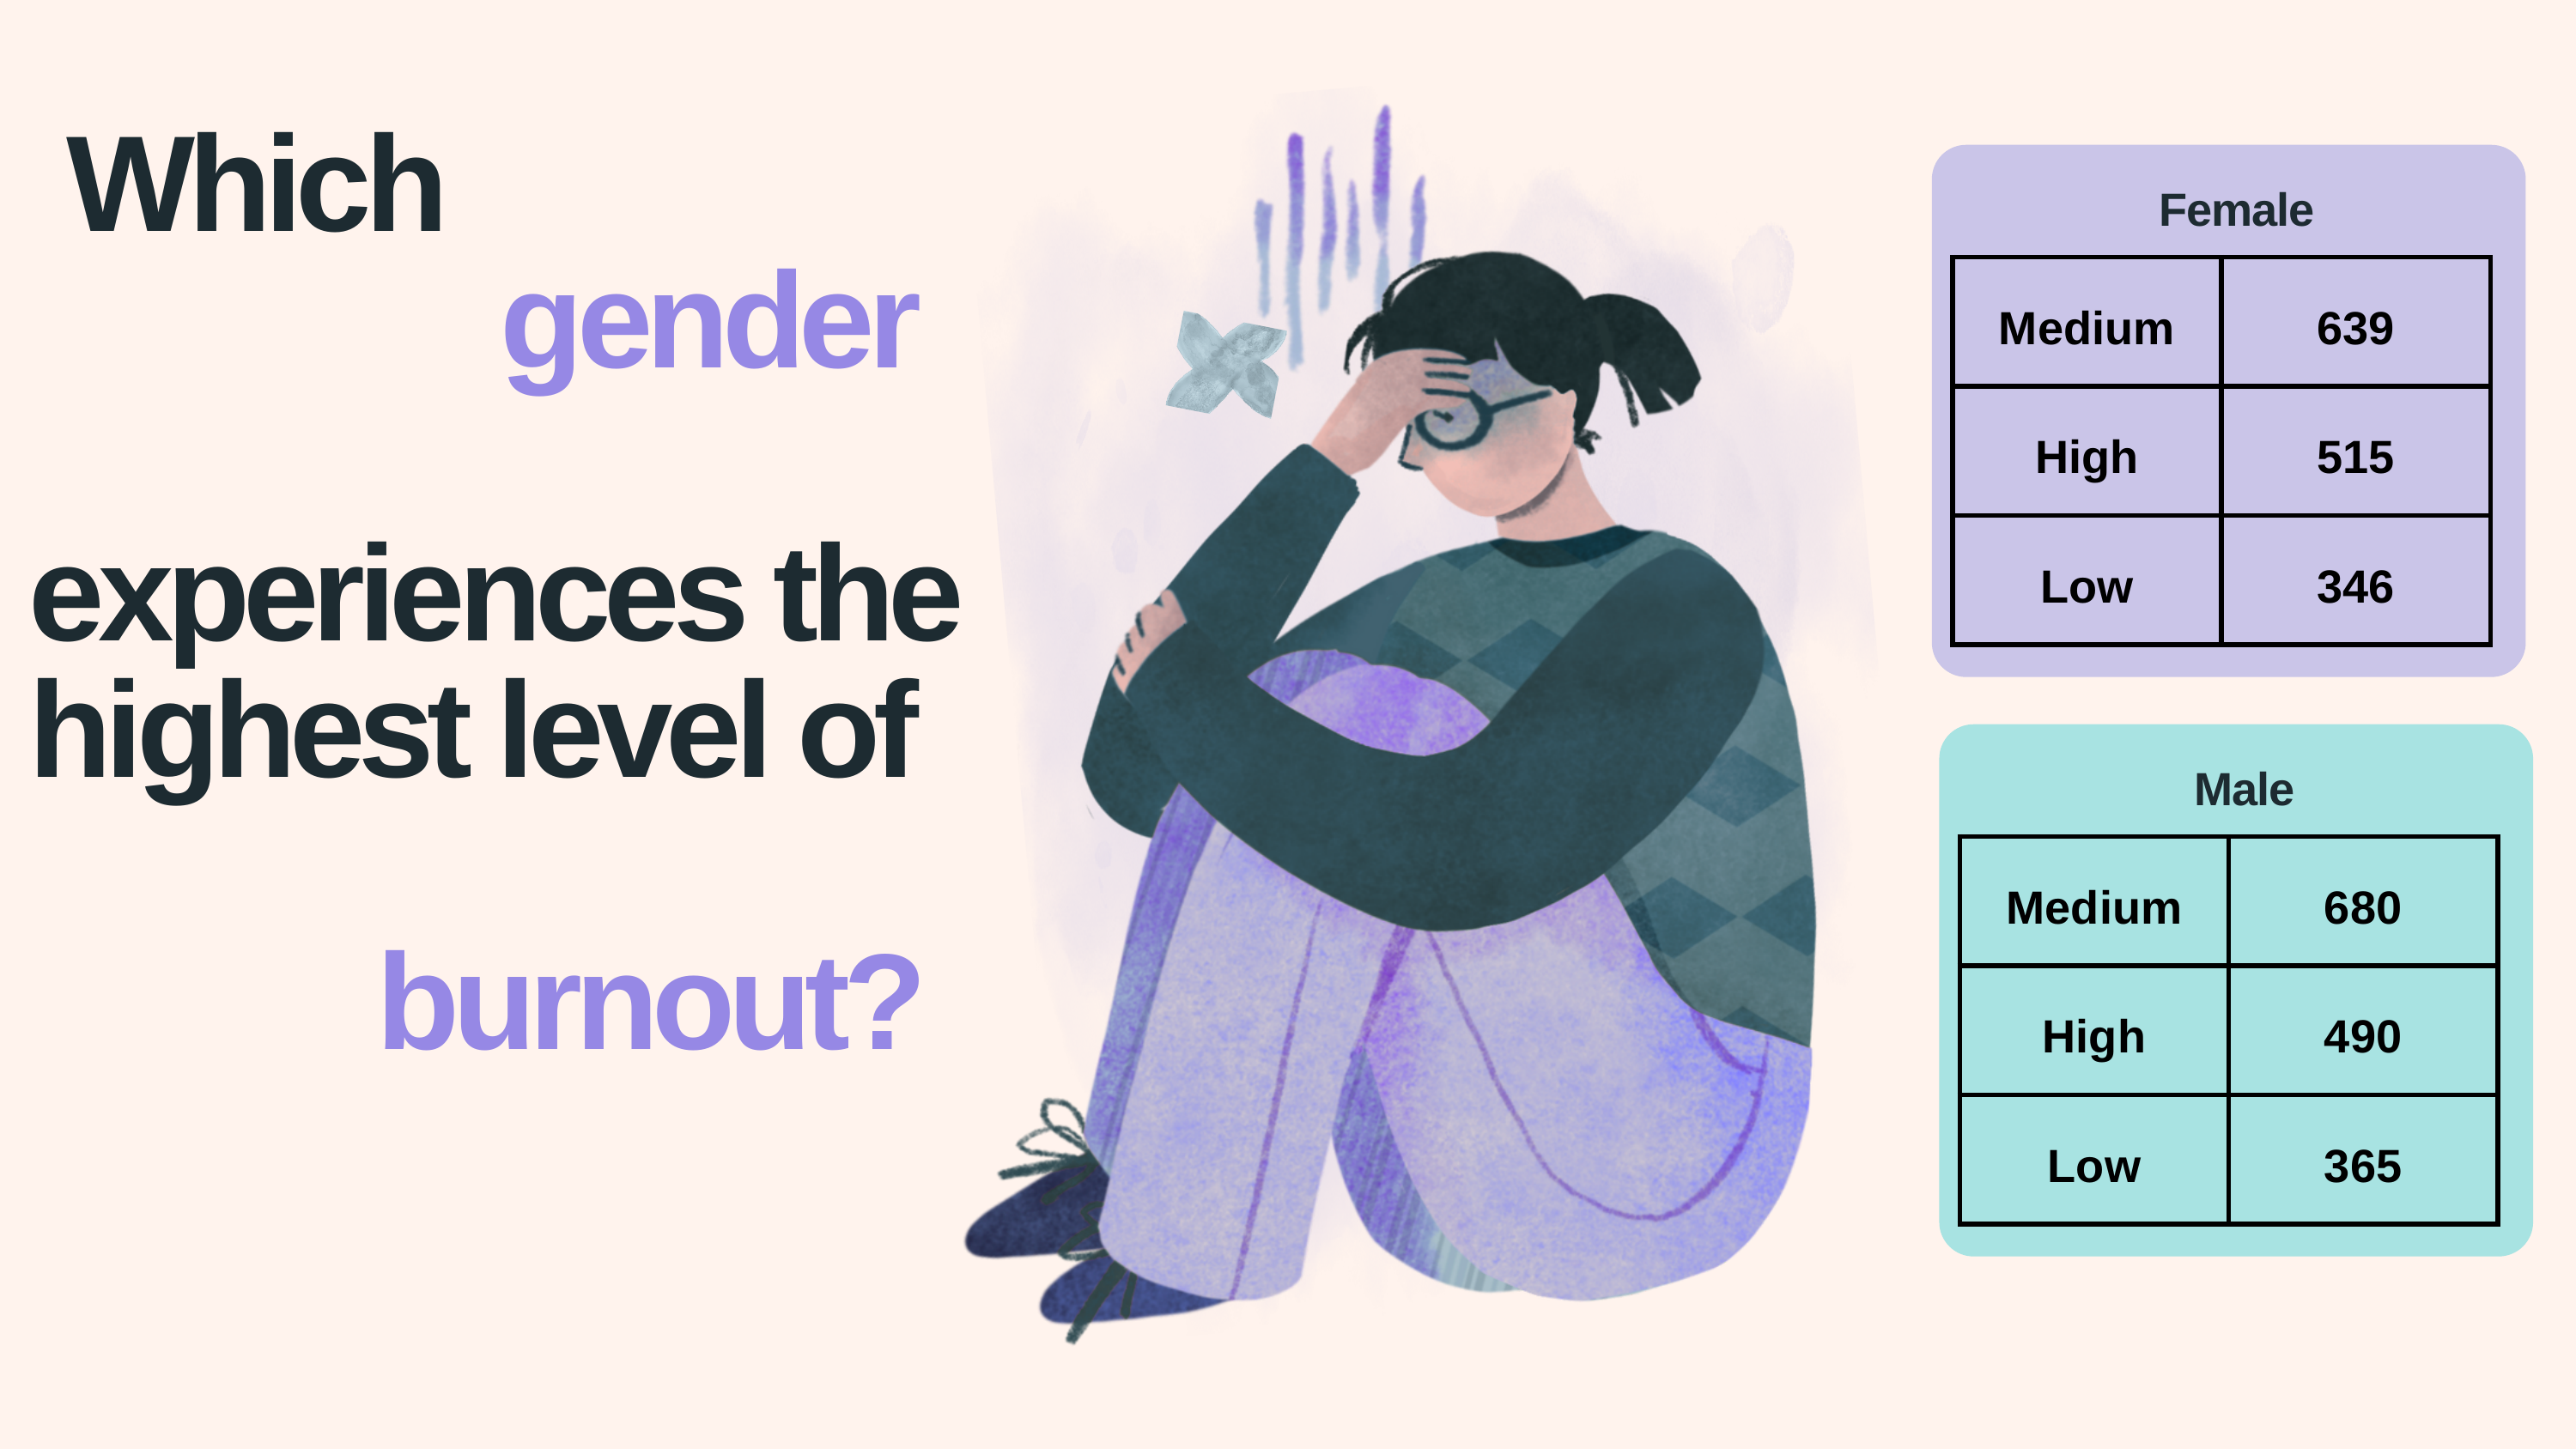

Which
               gender

experiences the highest level of

           burnout?

Female
| Medium | 639 |
| --- | --- |
| High | 515 |
| Low | 346 |

Male
| Medium | 680 |
| --- | --- |
| High | 490 |
| Low | 365 |